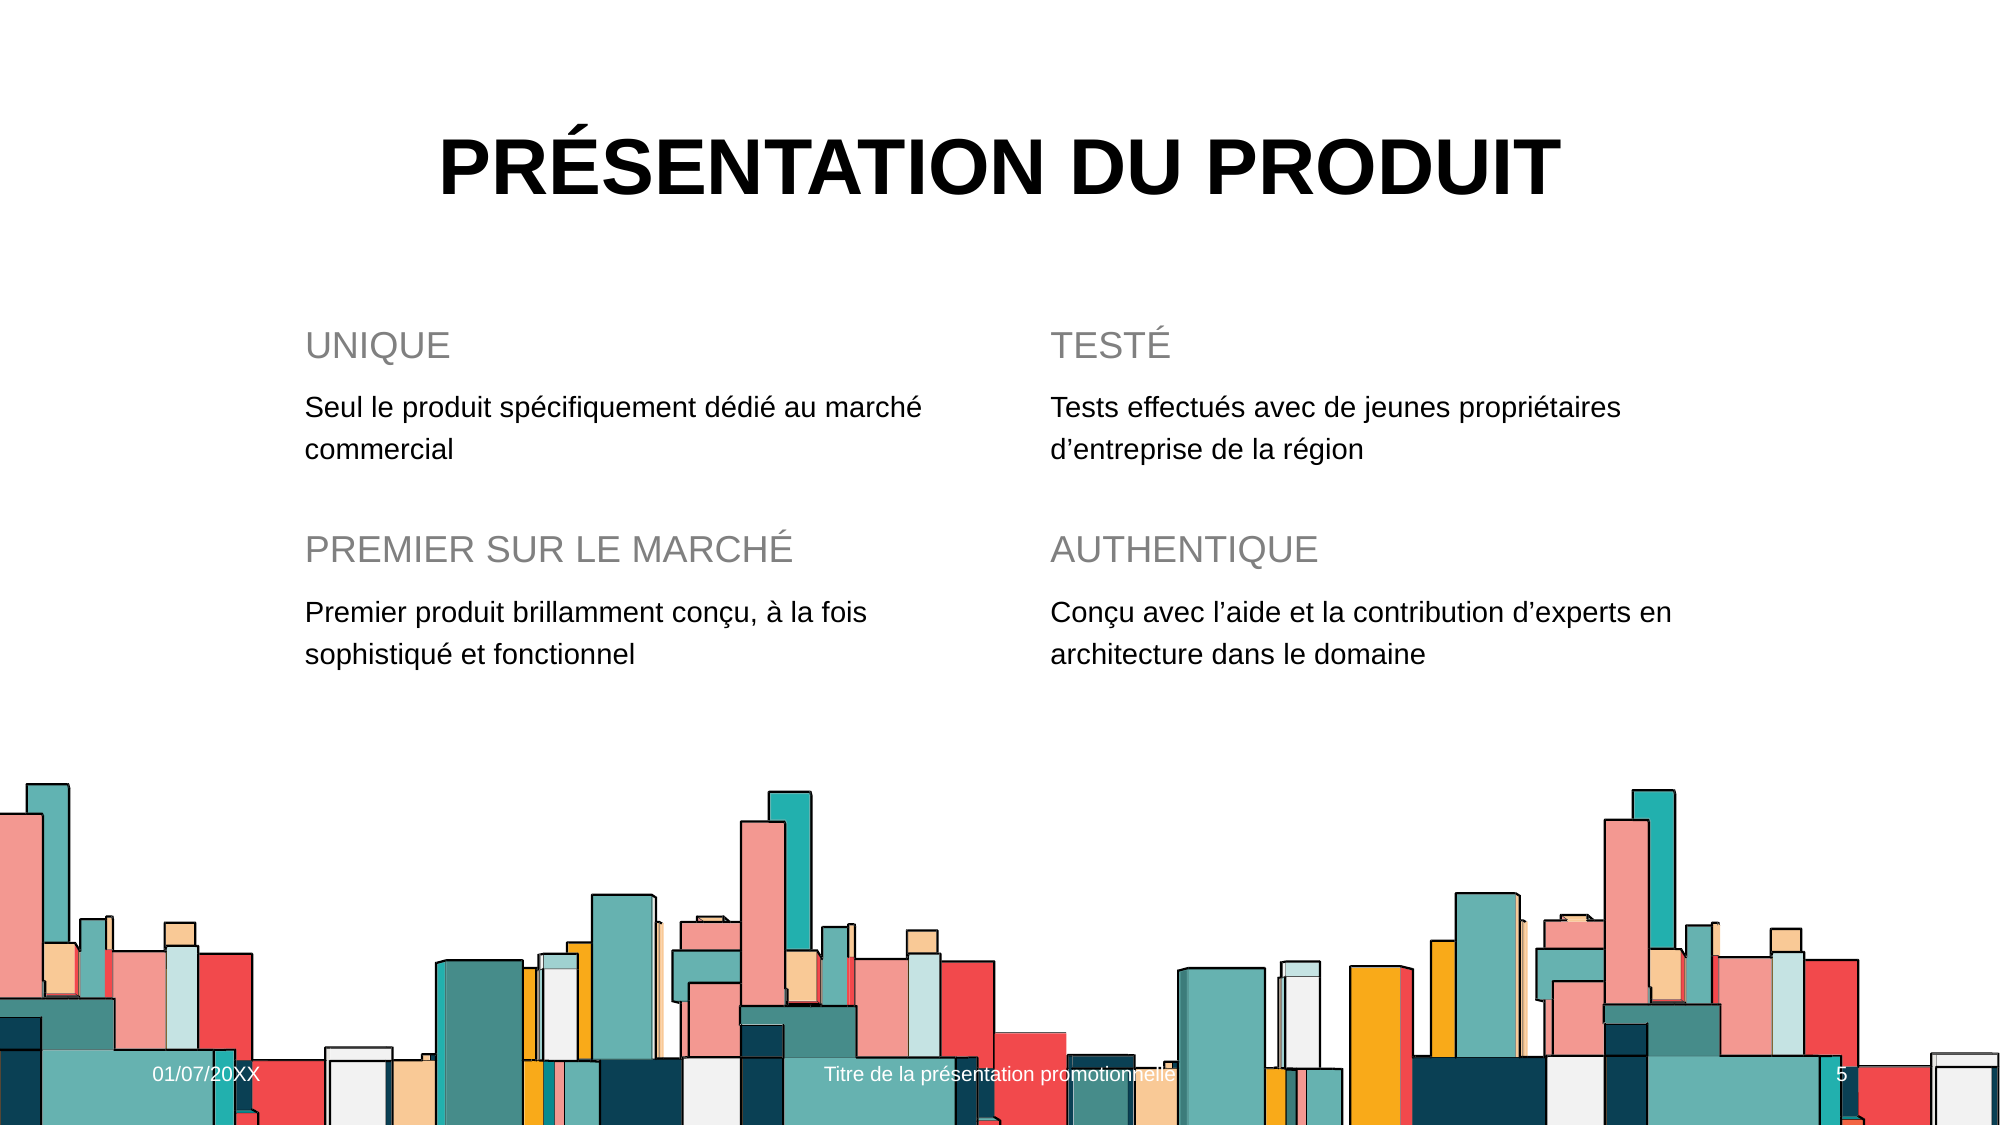

# PRÉSENTATION DU PRODUIT
UNIQUE
TESTÉ
Tests effectués avec de jeunes propriétaires d’entreprise de la région
Seul le produit spécifiquement dédié au marché commercial
PREMIER SUR LE MARCHÉ
AUTHENTIQUE
Premier produit brillamment conçu, à la fois sophistiqué et fonctionnel
Conçu avec l’aide et la contribution d’experts en architecture dans le domaine
01/07/20XX
Titre de la présentation promotionnelle
5